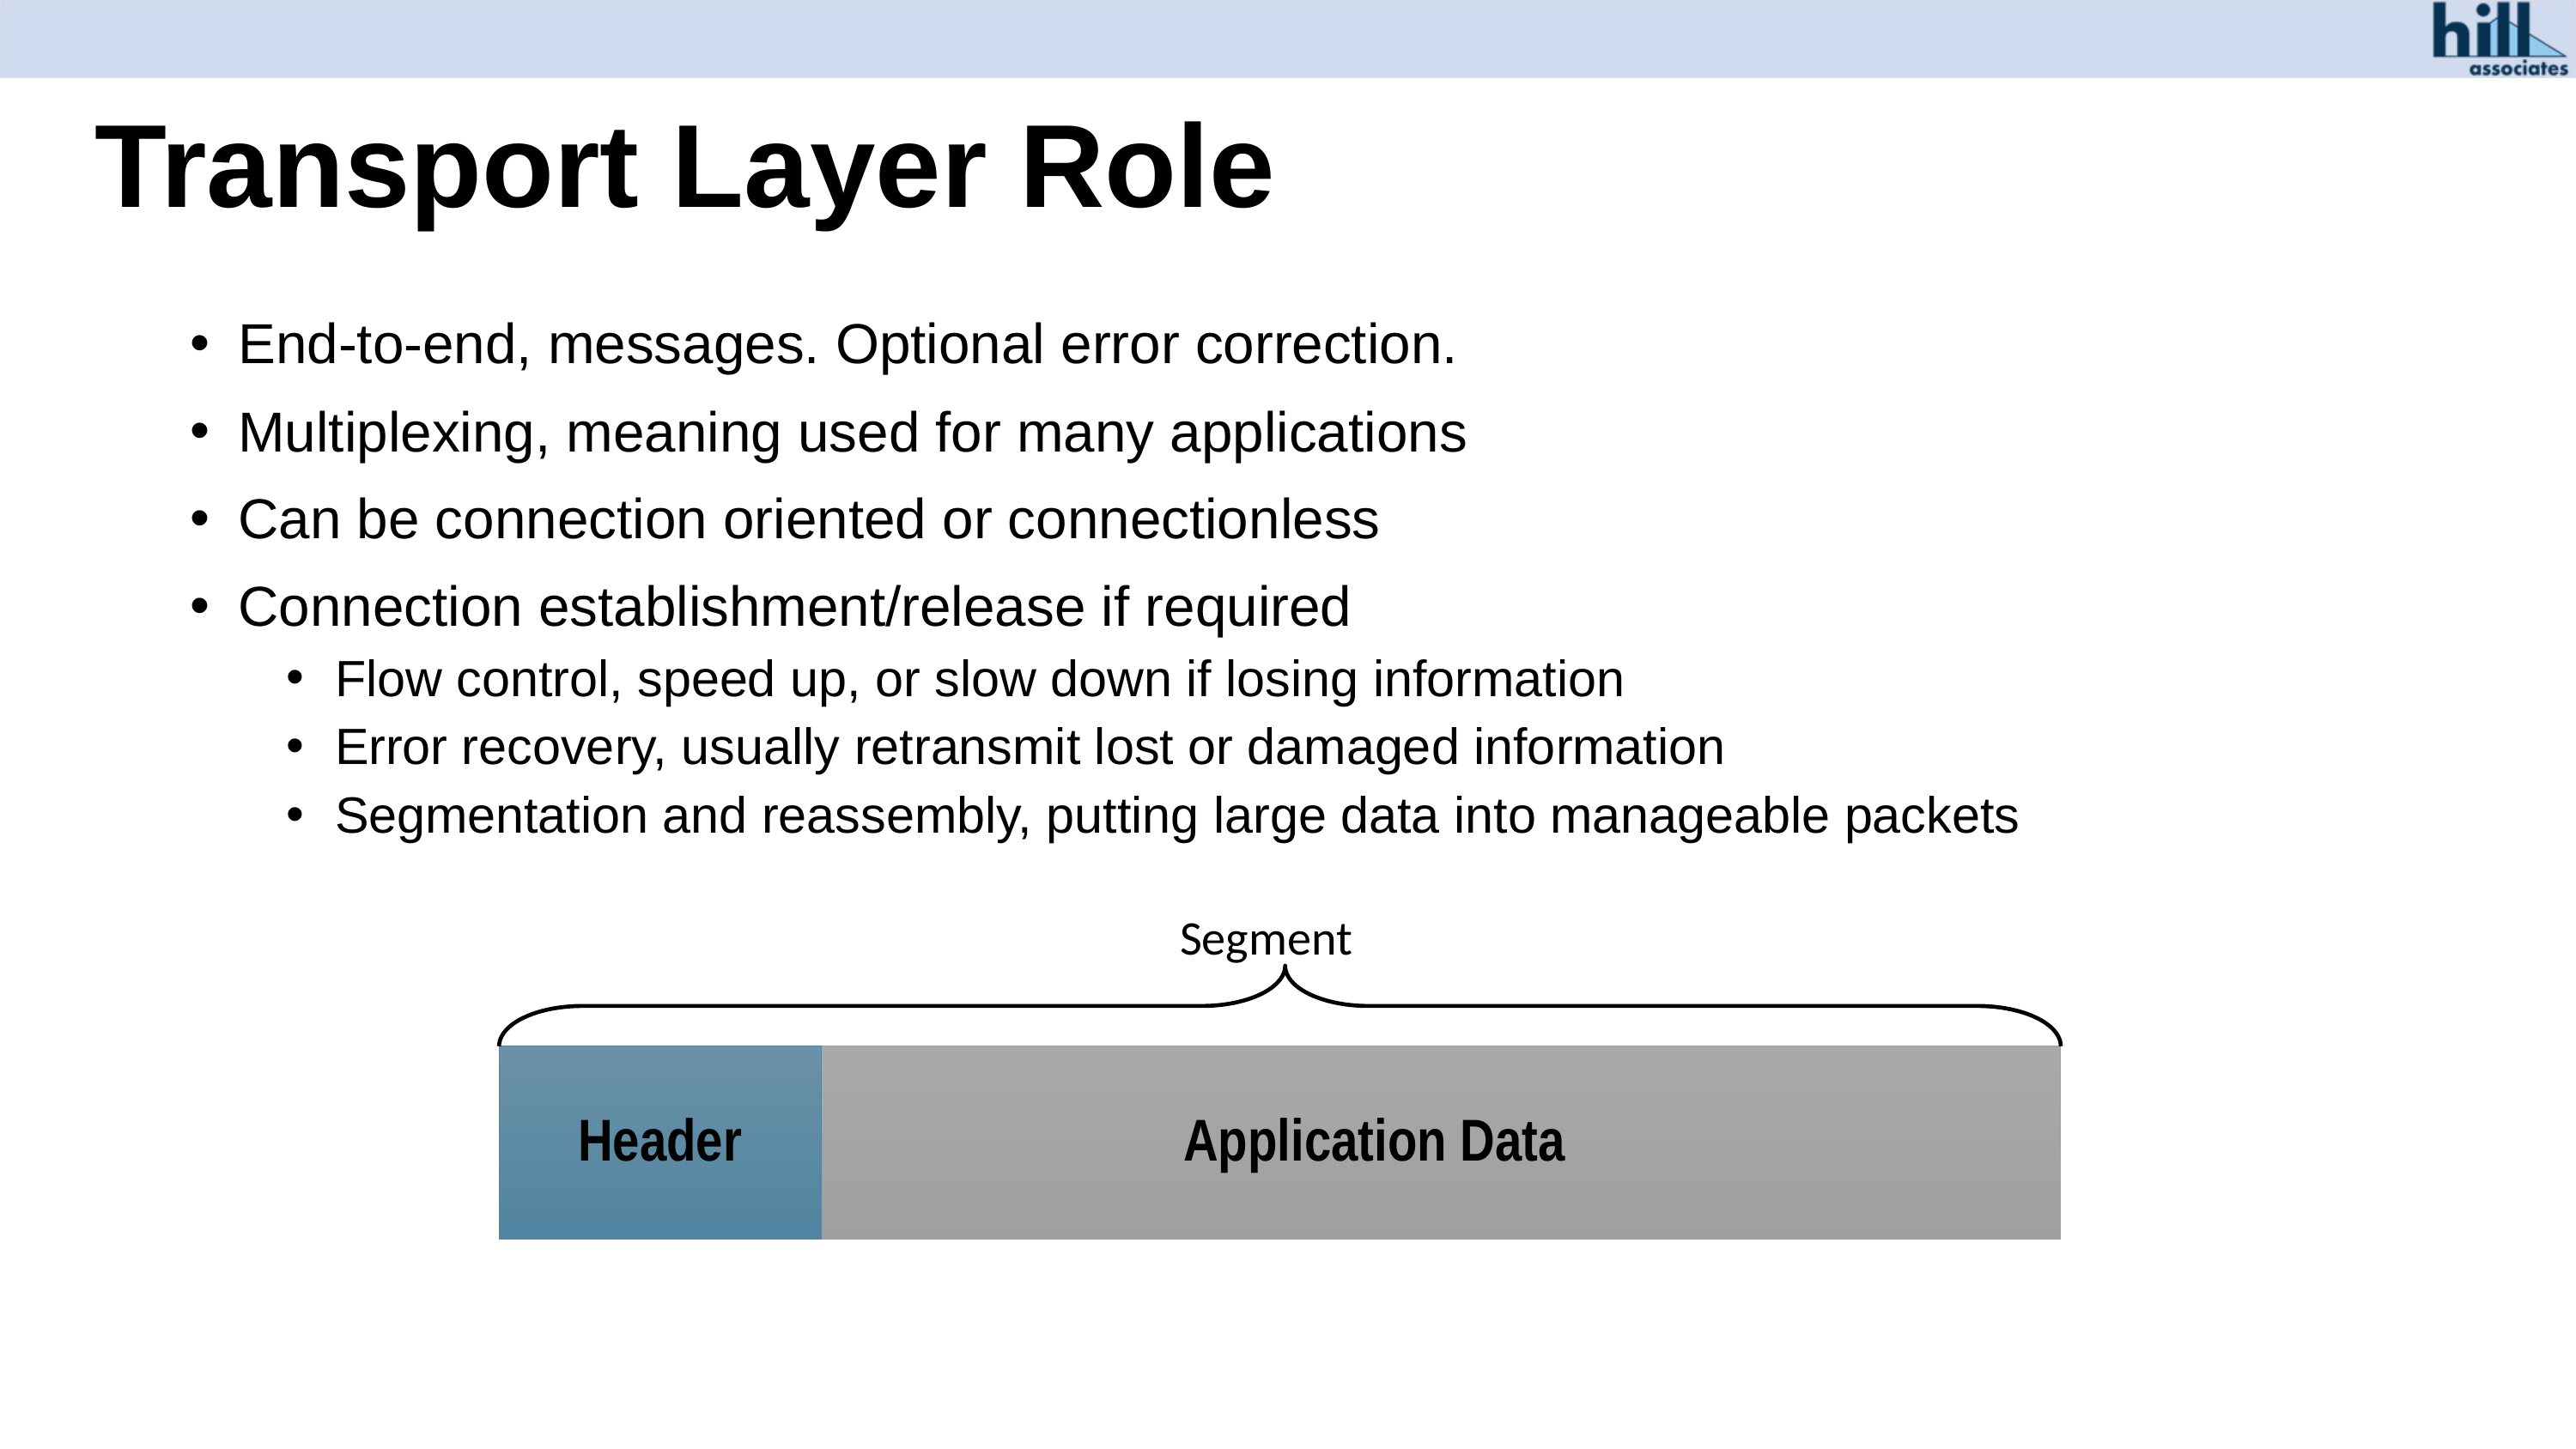

# Transport Layer Role

End-to-end, messages. Optional error correction.
Multiplexing, meaning used for many applications
Can be connection oriented or connectionless
Connection establishment/release if required
Flow control, speed up, or slow down if losing information
Error recovery, usually retransmit lost or damaged information
Segmentation and reassembly, putting large data into manageable packets
Segment
              Application Data
Header